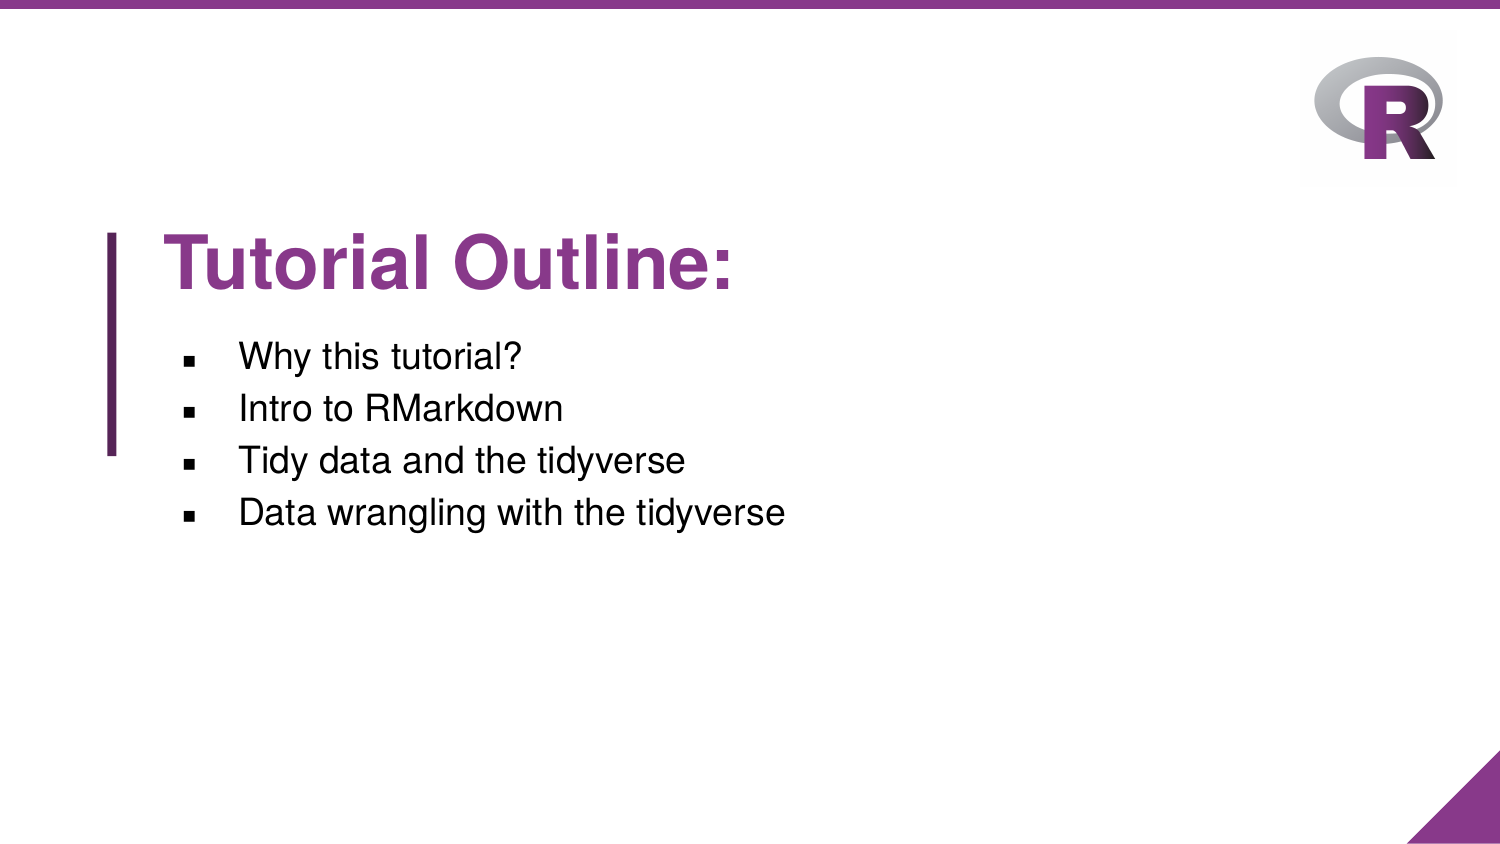

# Tutorial Outline:
Why this tutorial?
Intro to RMarkdown
Tidy data and the tidyverse
Data wrangling with the tidyverse